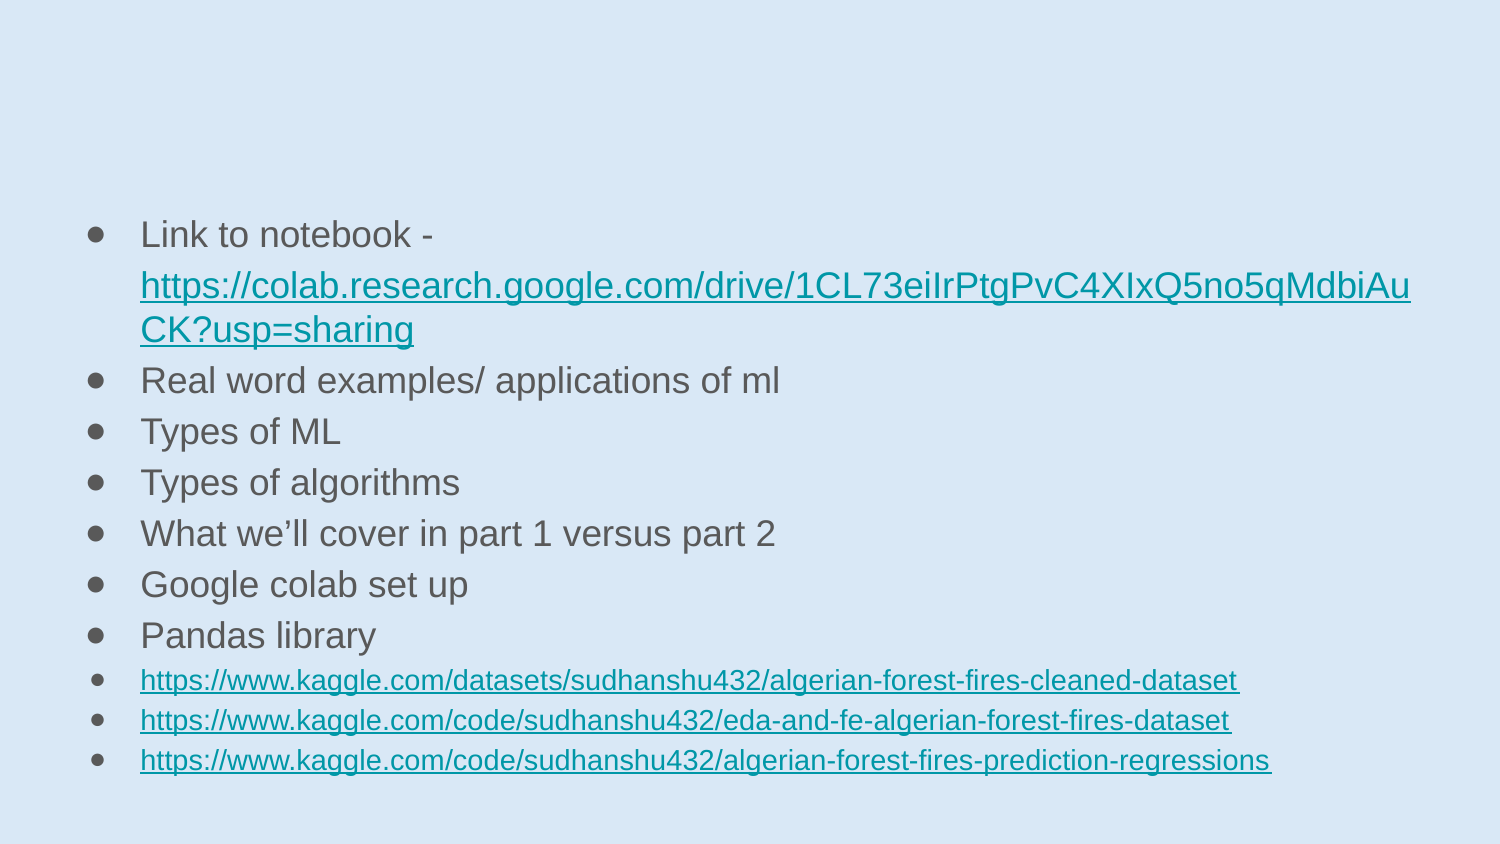

#
Link to notebook - https://colab.research.google.com/drive/1CL73eiIrPtgPvC4XIxQ5no5qMdbiAuCK?usp=sharing
Real word examples/ applications of ml
Types of ML
Types of algorithms
What we’ll cover in part 1 versus part 2
Google colab set up
Pandas library
https://www.kaggle.com/datasets/sudhanshu432/algerian-forest-fires-cleaned-dataset
https://www.kaggle.com/code/sudhanshu432/eda-and-fe-algerian-forest-fires-dataset
https://www.kaggle.com/code/sudhanshu432/algerian-forest-fires-prediction-regressions